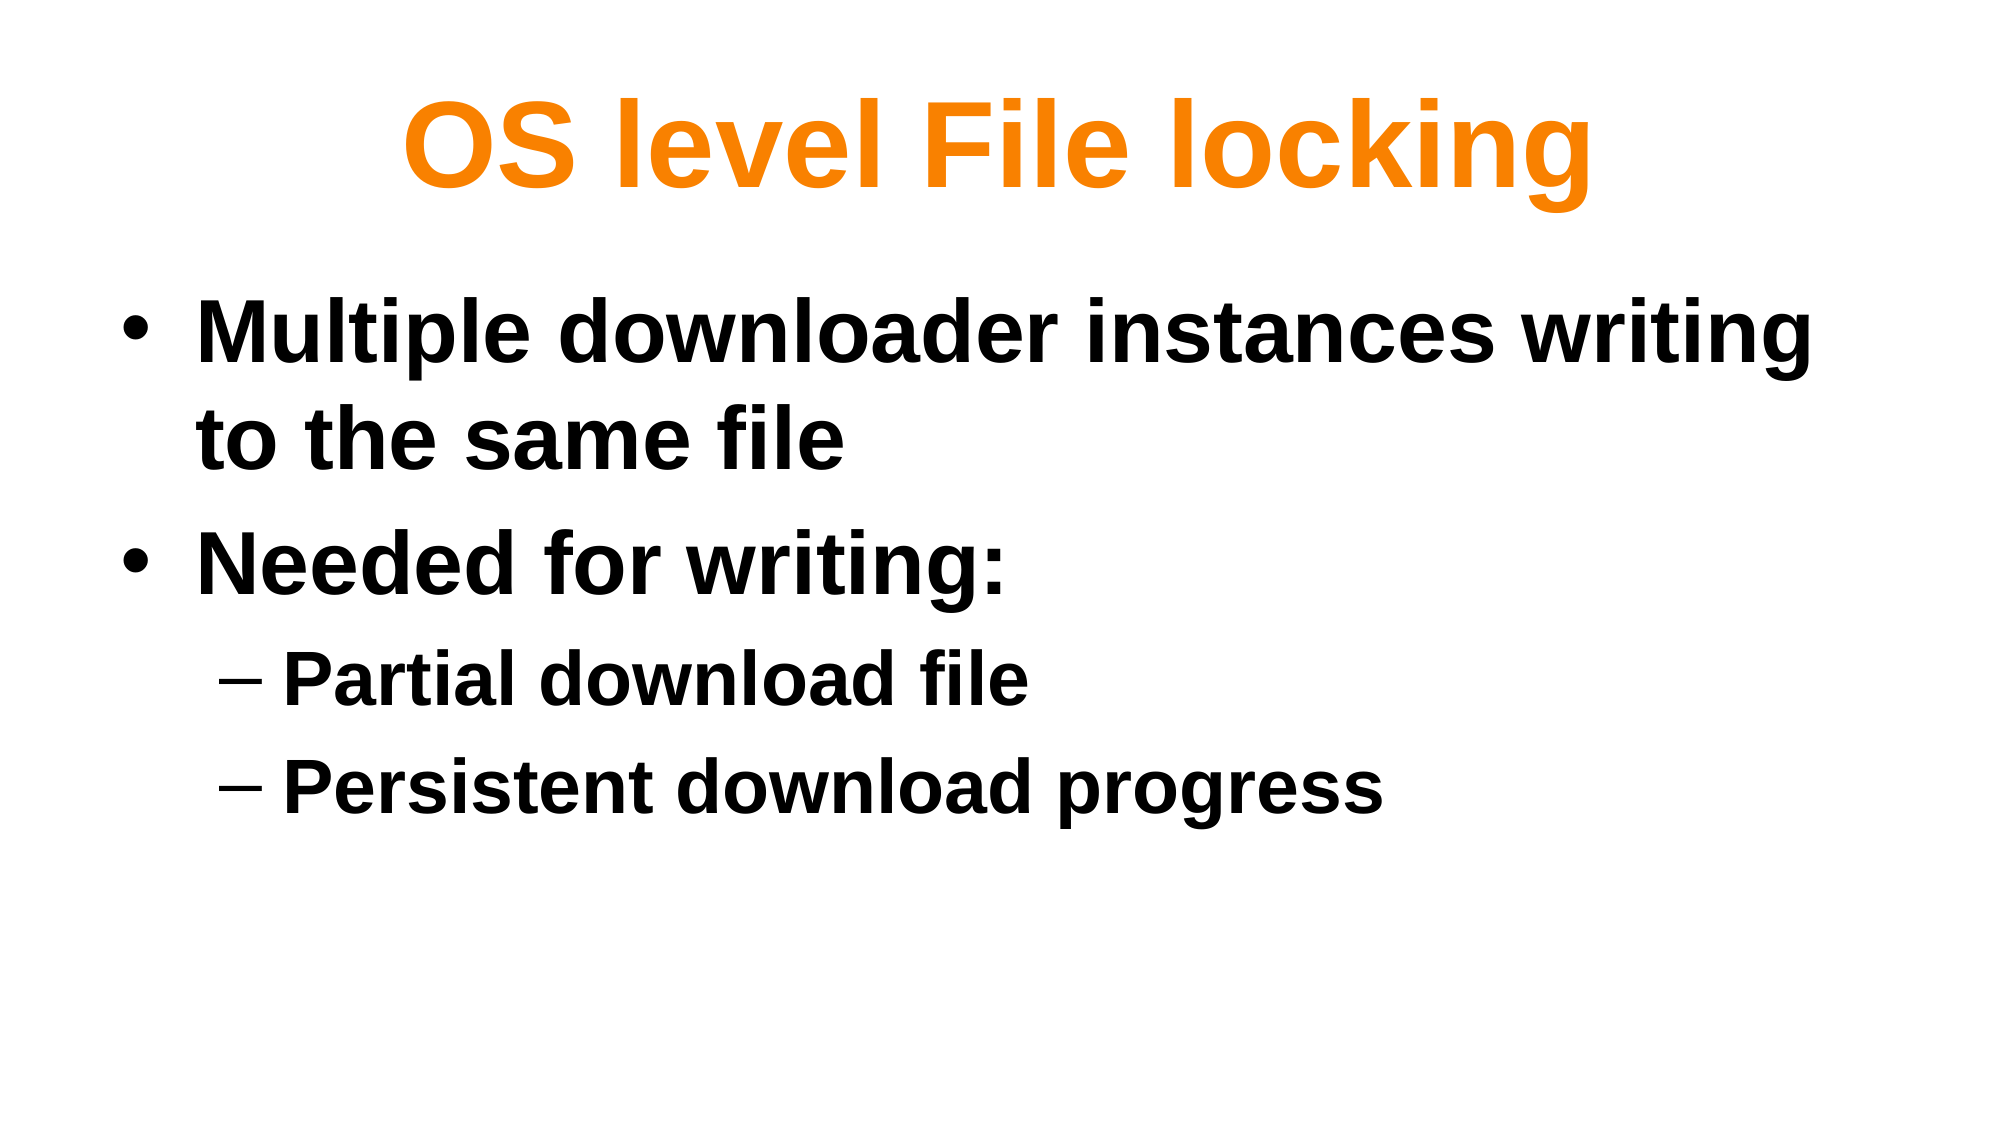

# OS level File locking
Multiple downloader instances writing to the same file
Needed for writing:
Partial download file
Persistent download progress